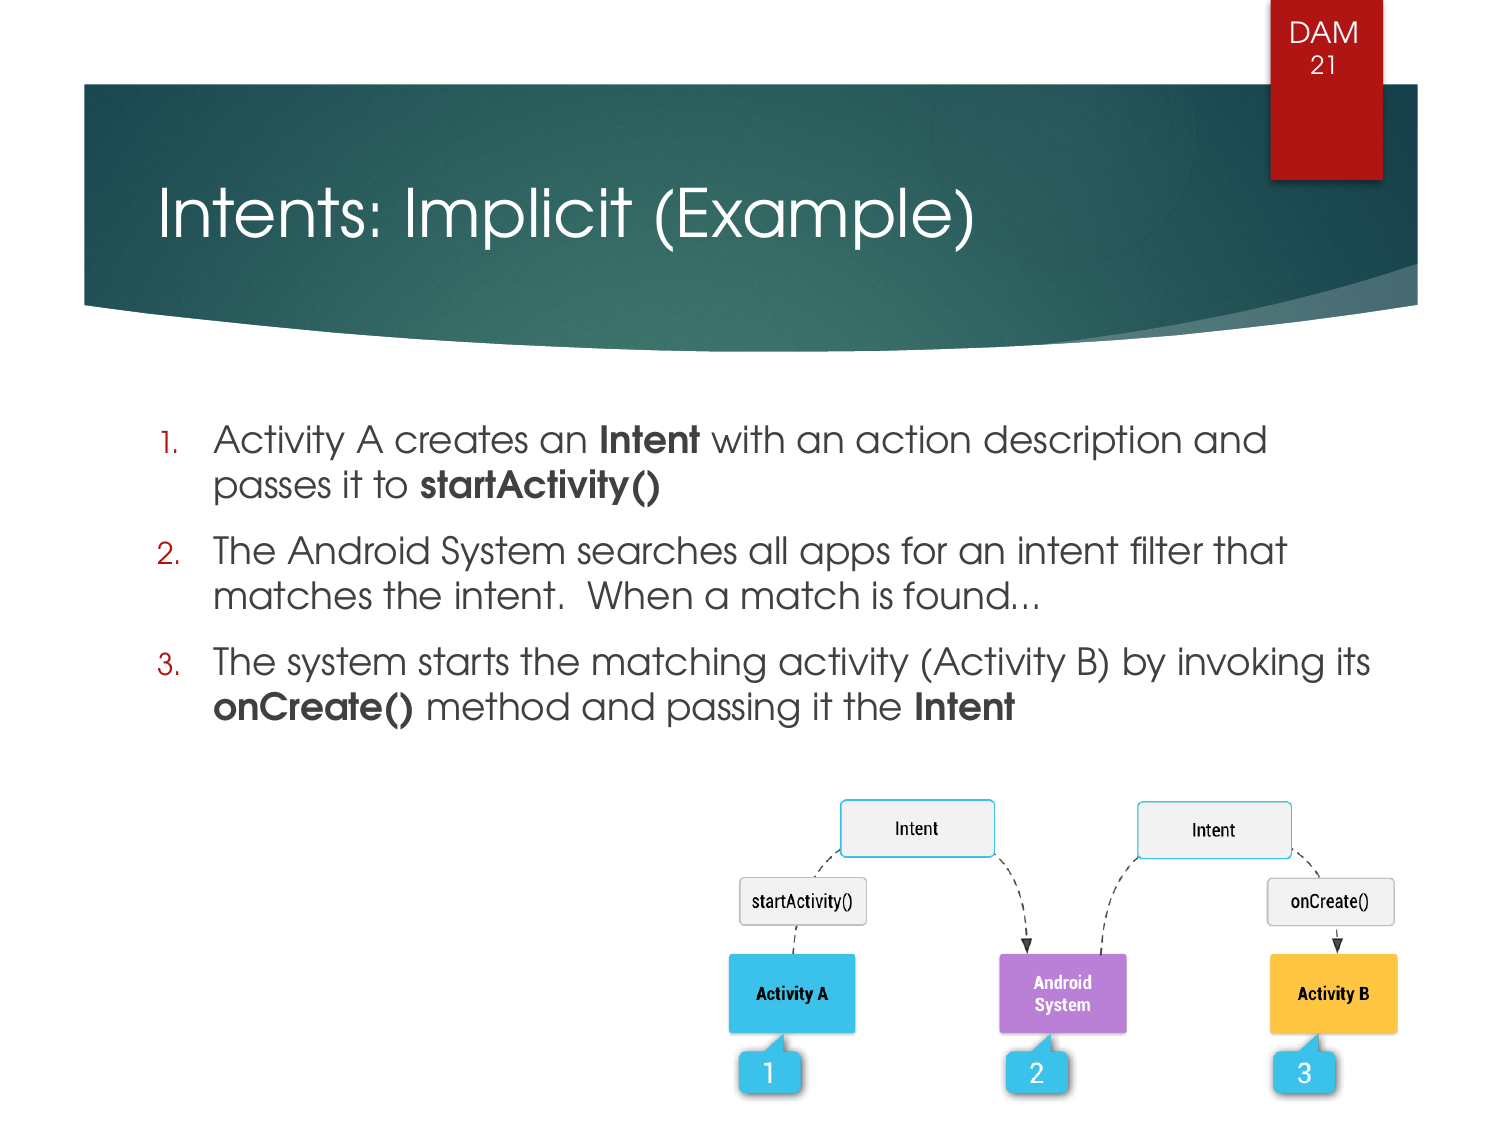

DAM
21
# Intents: Implicit (Example)
Activity A creates an Intent with an action description and passes it to startActivity()
The Android System searches all apps for an intent filter that matches the intent.  When a match is found…
The system starts the matching activity (Activity B) by invoking its onCreate() method and passing it the Intent